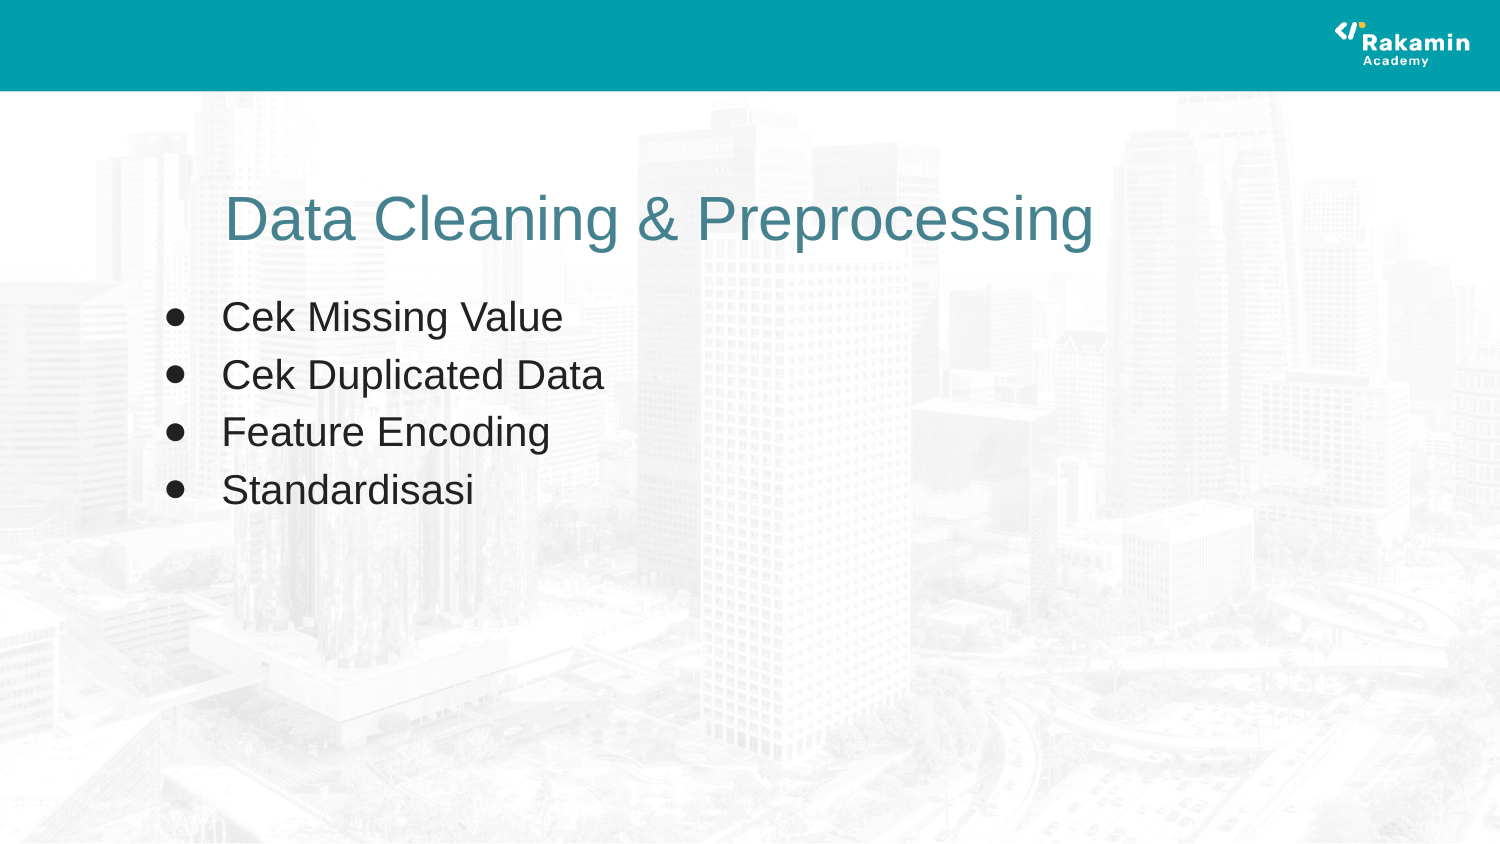

# Data Cleaning & Preprocessing
Cek Missing Value
Cek Duplicated Data
Feature Encoding
Standardisasi